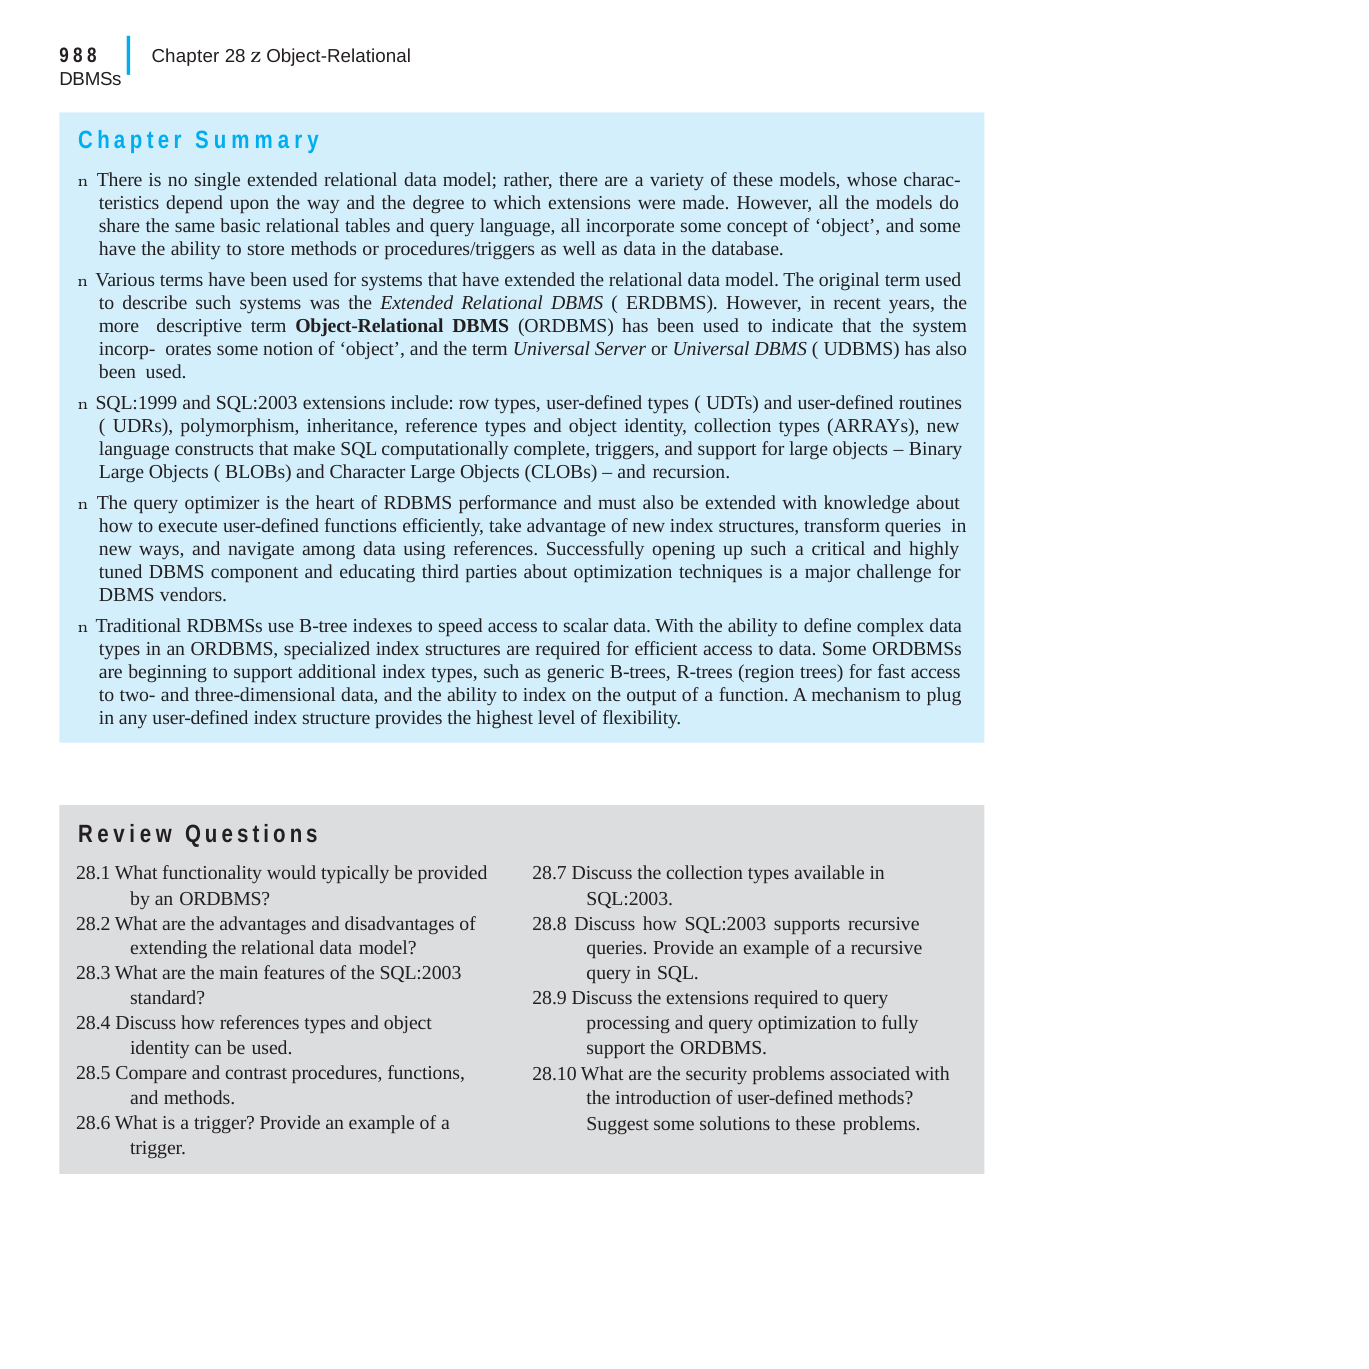

|
988	Chapter 28 z Object-Relational DBMSs
Chapter Summary
n There is no single extended relational data model; rather, there are a variety of these models, whose charac-  teristics depend upon the way and the degree to which extensions were made. However, all the models do  share the same basic relational tables and query language, all incorporate some concept of ‘object’, and some  have the ability to store methods or procedures/triggers as well as data in the database.
n Various terms have been used for systems that have extended the relational data model. The original term used  to describe such systems was the Extended Relational DBMS ( ERDBMS). However, in recent years, the more  descriptive term Object-Relational DBMS (ORDBMS) has been used to indicate that the system incorp-  orates some notion of ‘object’, and the term Universal Server or Universal DBMS ( UDBMS) has also been  used.
n SQL:1999 and SQL:2003 extensions include: row types, user-defined types ( UDTs) and user-defined routines  ( UDRs), polymorphism, inheritance, reference types and object identity, collection types (ARRAYs), new  language constructs that make SQL computationally complete, triggers, and support for large objects – Binary  Large Objects ( BLOBs) and Character Large Objects (CLOBs) – and recursion.
n The query optimizer is the heart of RDBMS performance and must also be extended with knowledge about  how to execute user-defined functions efficiently, take advantage of new index structures, transform queries  in new ways, and navigate among data using references. Successfully opening up such a critical and highly  tuned DBMS component and educating third parties about optimization techniques is a major challenge for  DBMS vendors.
n Traditional RDBMSs use B-tree indexes to speed access to scalar data. With the ability to define complex data  types in an ORDBMS, specialized index structures are required for efficient access to data. Some ORDBMSs  are beginning to support additional index types, such as generic B-trees, R-trees (region trees) for fast access  to two- and three-dimensional data, and the ability to index on the output of a function. A mechanism to plug  in any user-defined index structure provides the highest level of flexibility.

Review Questions
28.7 Discuss the collection types available in  SQL:2003.
28.8 Discuss how SQL:2003 supports recursive  queries. Provide an example of a recursive  query in SQL.
28.9 Discuss the extensions required to query  processing and query optimization to fully  support the ORDBMS.
28.1 What functionality would typically be provided  by an ORDBMS?
28.2 What are the advantages and disadvantages of  extending the relational data model?
28.3 What are the main features of the SQL:2003  standard?
28.4 Discuss how references types and object  identity can be used.
28.5 Compare and contrast procedures, functions,  and methods.
28.6 What is a trigger? Provide an example of a  trigger.
28.10 What are the security problems associated with  the introduction of user-defined methods?  Suggest some solutions to these problems.